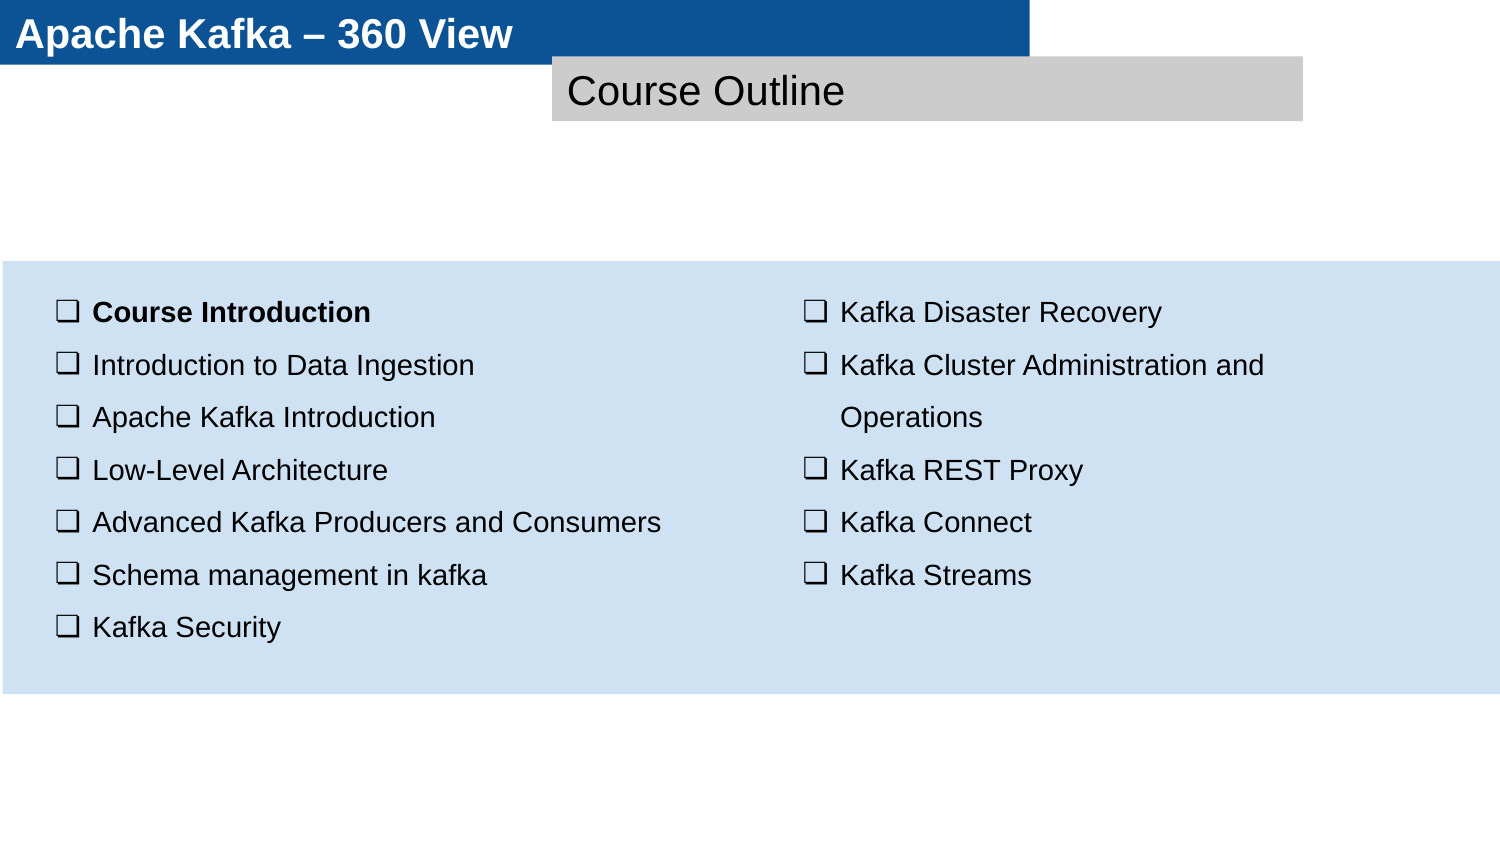

Apache Kafka – 360 View
Course Outline

Course Introduction
Introduction to Data Ingestion
Apache Kafka Introduction
Low-Level Architecture
Advanced Kafka Producers and Consumers
Schema management in kafka
Kafka Security

Kafka Disaster Recovery
Kafka Cluster Administration and Operations
Kafka REST Proxy
Kafka Connect
Kafka Streams